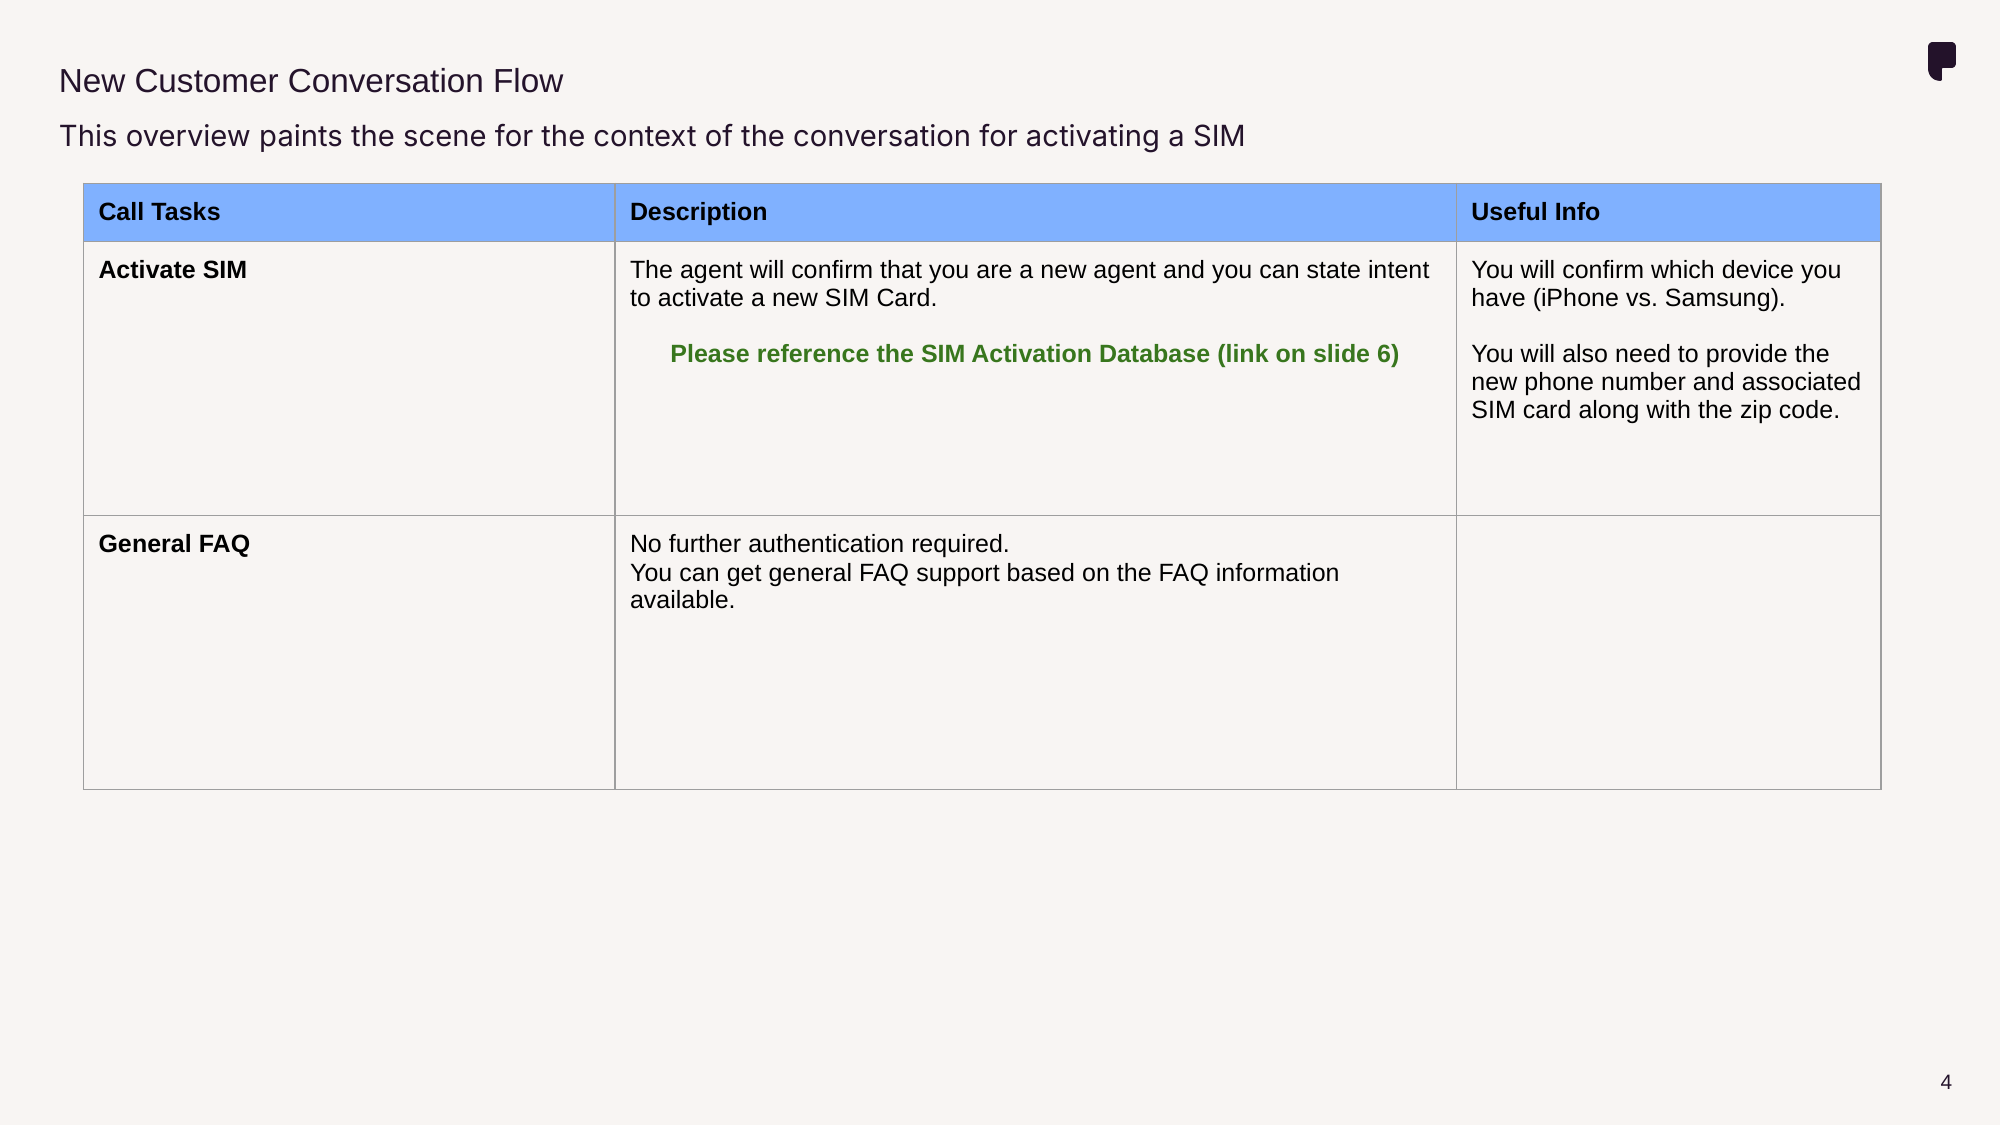

# New Customer Conversation Flow
This overview paints the scene for the context of the conversation for activating a SIM
| Call Tasks | Description | Useful Info |
| --- | --- | --- |
| Activate SIM | The agent will confirm that you are a new agent and you can state intent to activate a new SIM Card. Please reference the SIM Activation Database (link on slide 6) | You will confirm which device you have (iPhone vs. Samsung). You will also need to provide the new phone number and associated SIM card along with the zip code. |
| General FAQ | No further authentication required. You can get general FAQ support based on the FAQ information available. |  |
4